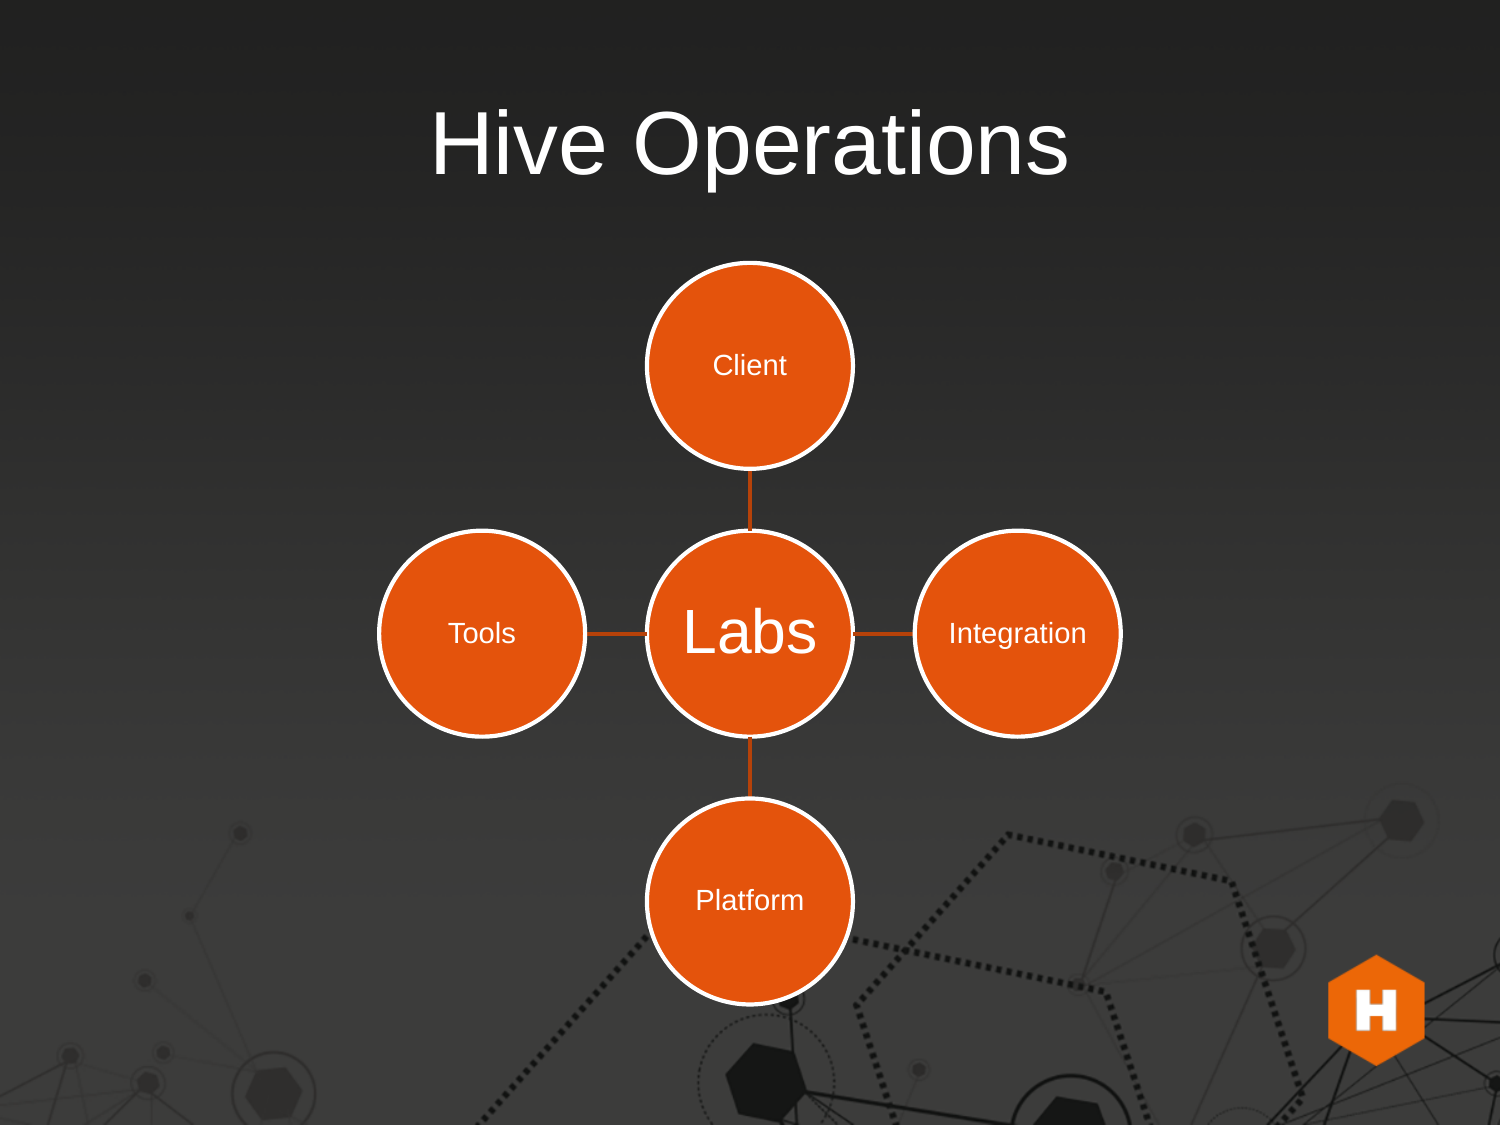

# Hive Operations
Labs

Client

Integration

Platform

Tools